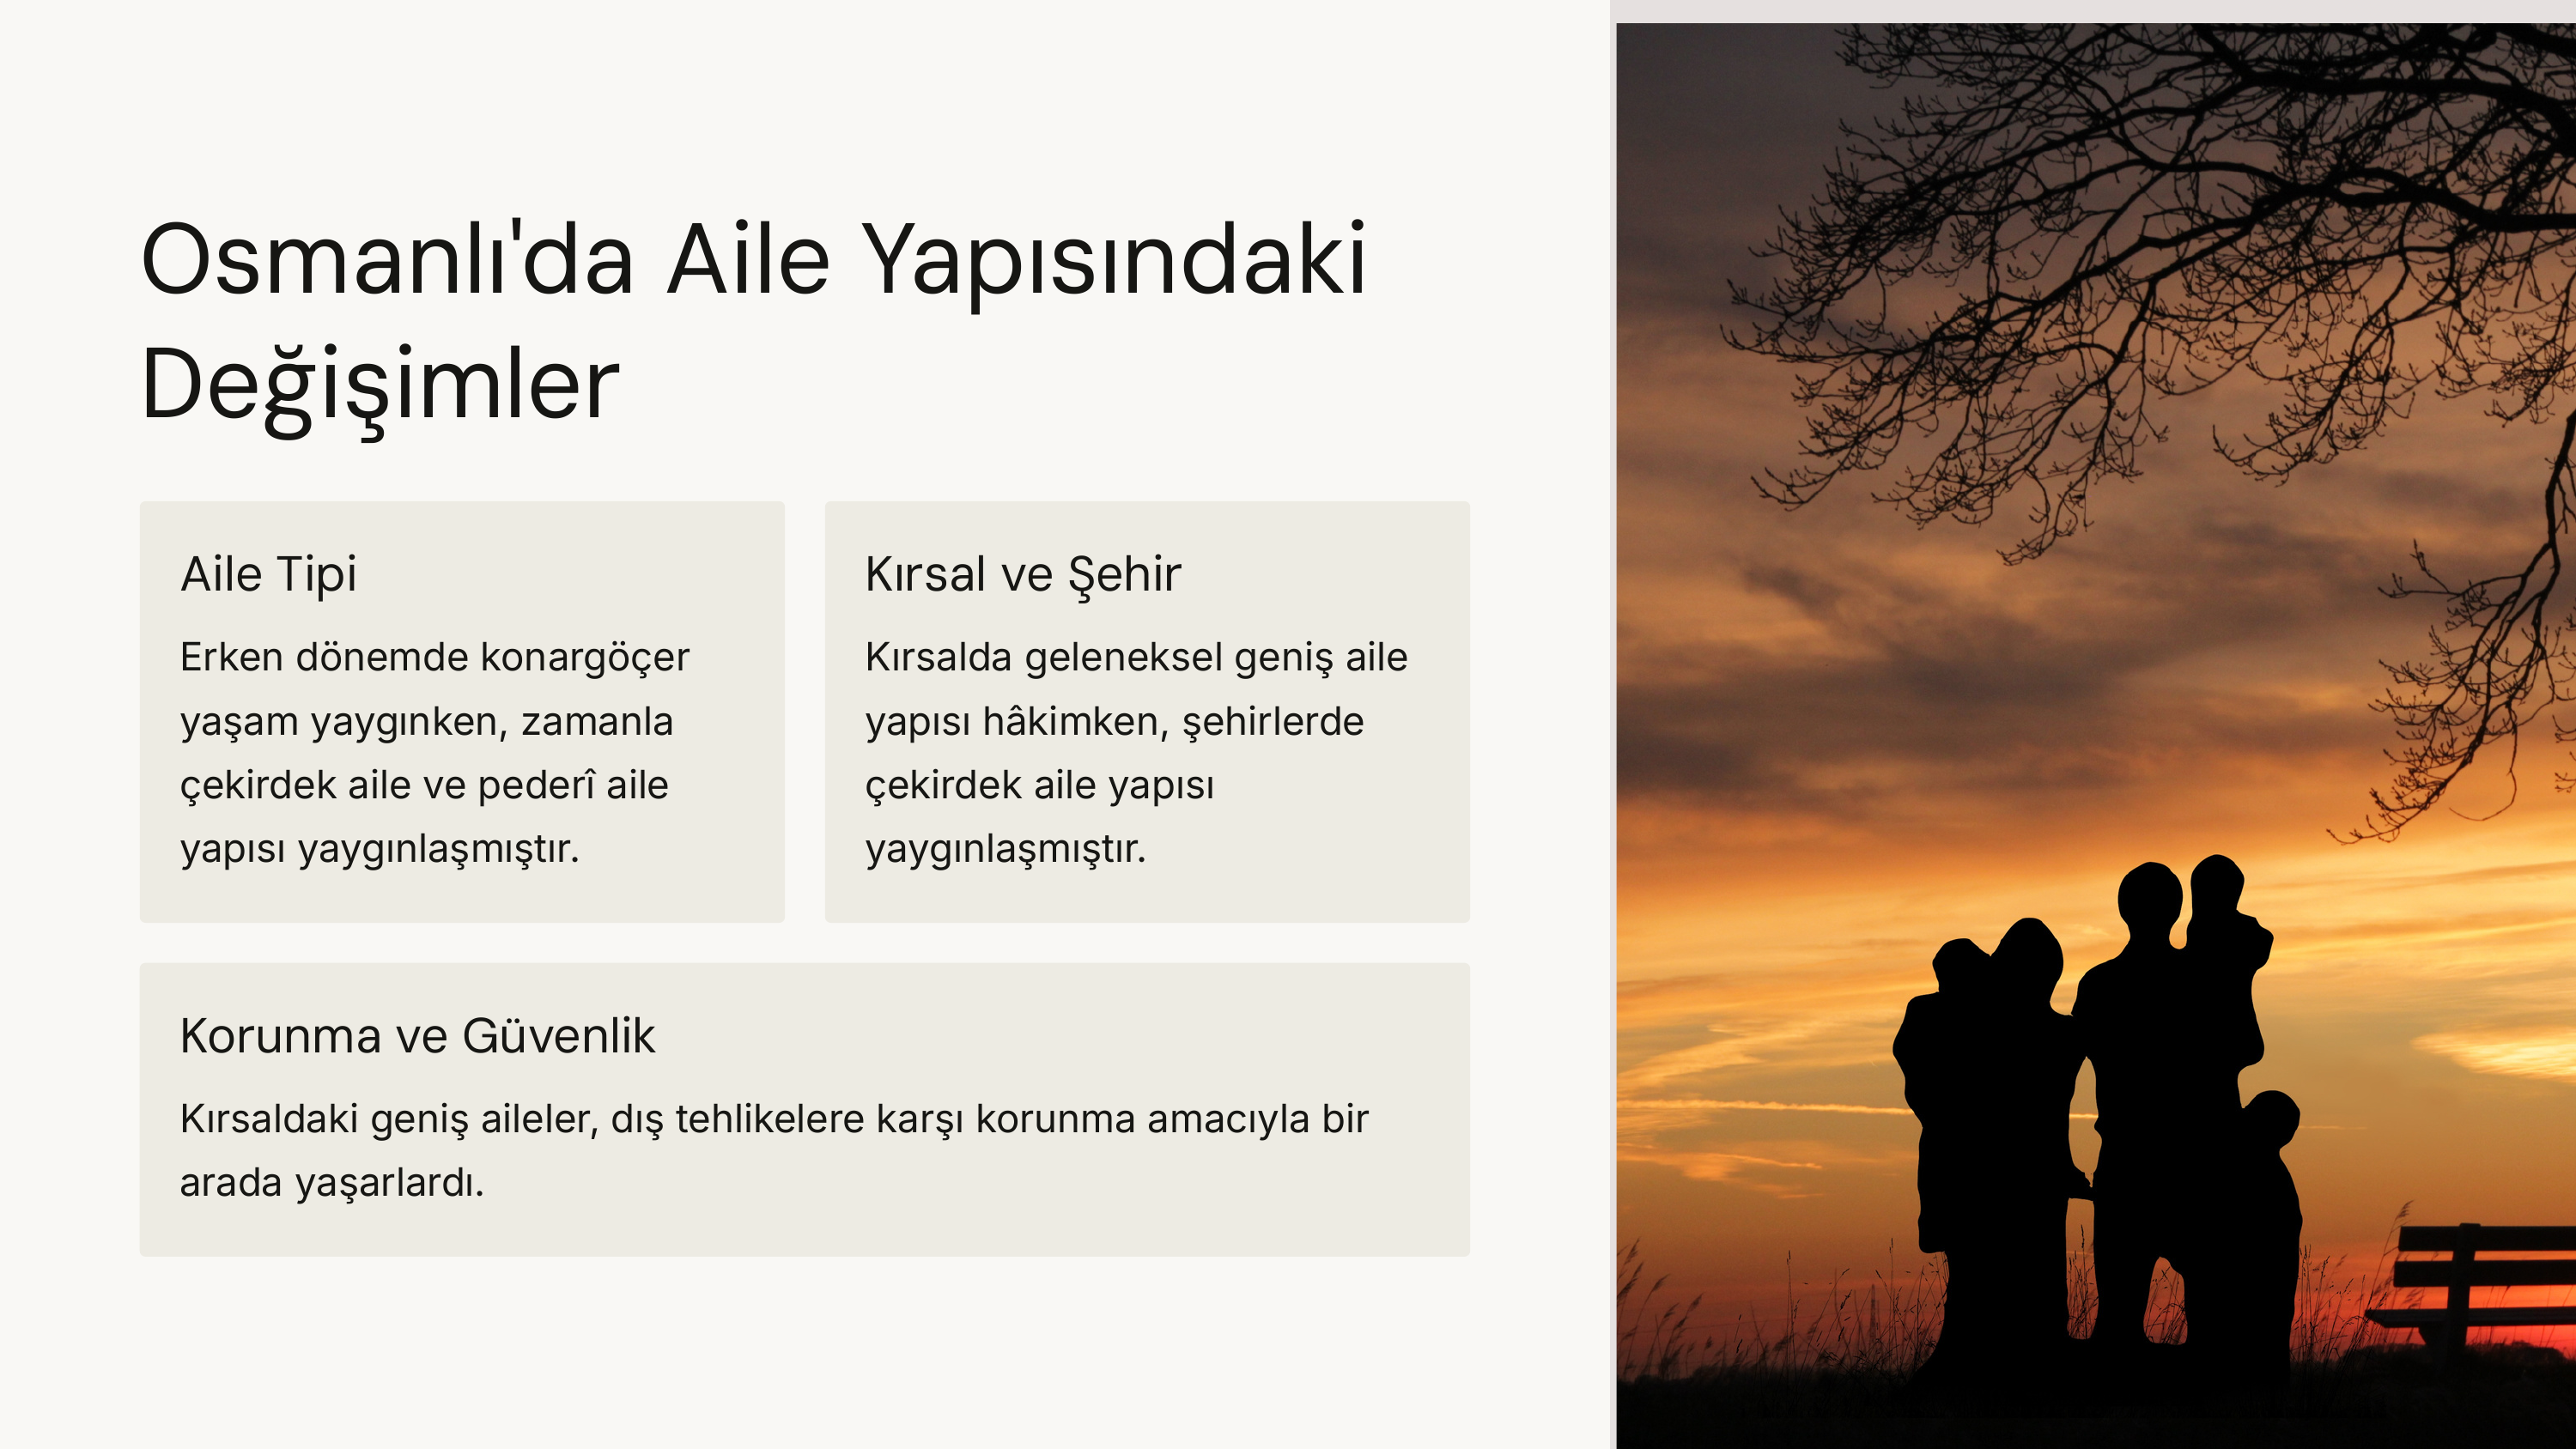

Osmanlı'da Aile Yapısındaki Değişimler

Aile Tipi
Kırsal ve Şehir
Erken dönemde konargöçer yaşam yaygınken, zamanla çekirdek aile ve pederî aile yapısı yaygınlaşmıştır.
Kırsalda geleneksel geniş aile yapısı hâkimken, şehirlerde çekirdek aile yapısı yaygınlaşmıştır.

Korunma ve Güvenlik
Kırsaldaki geniş aileler, dış tehlikelere karşı korunma amacıyla bir arada yaşarlardı.